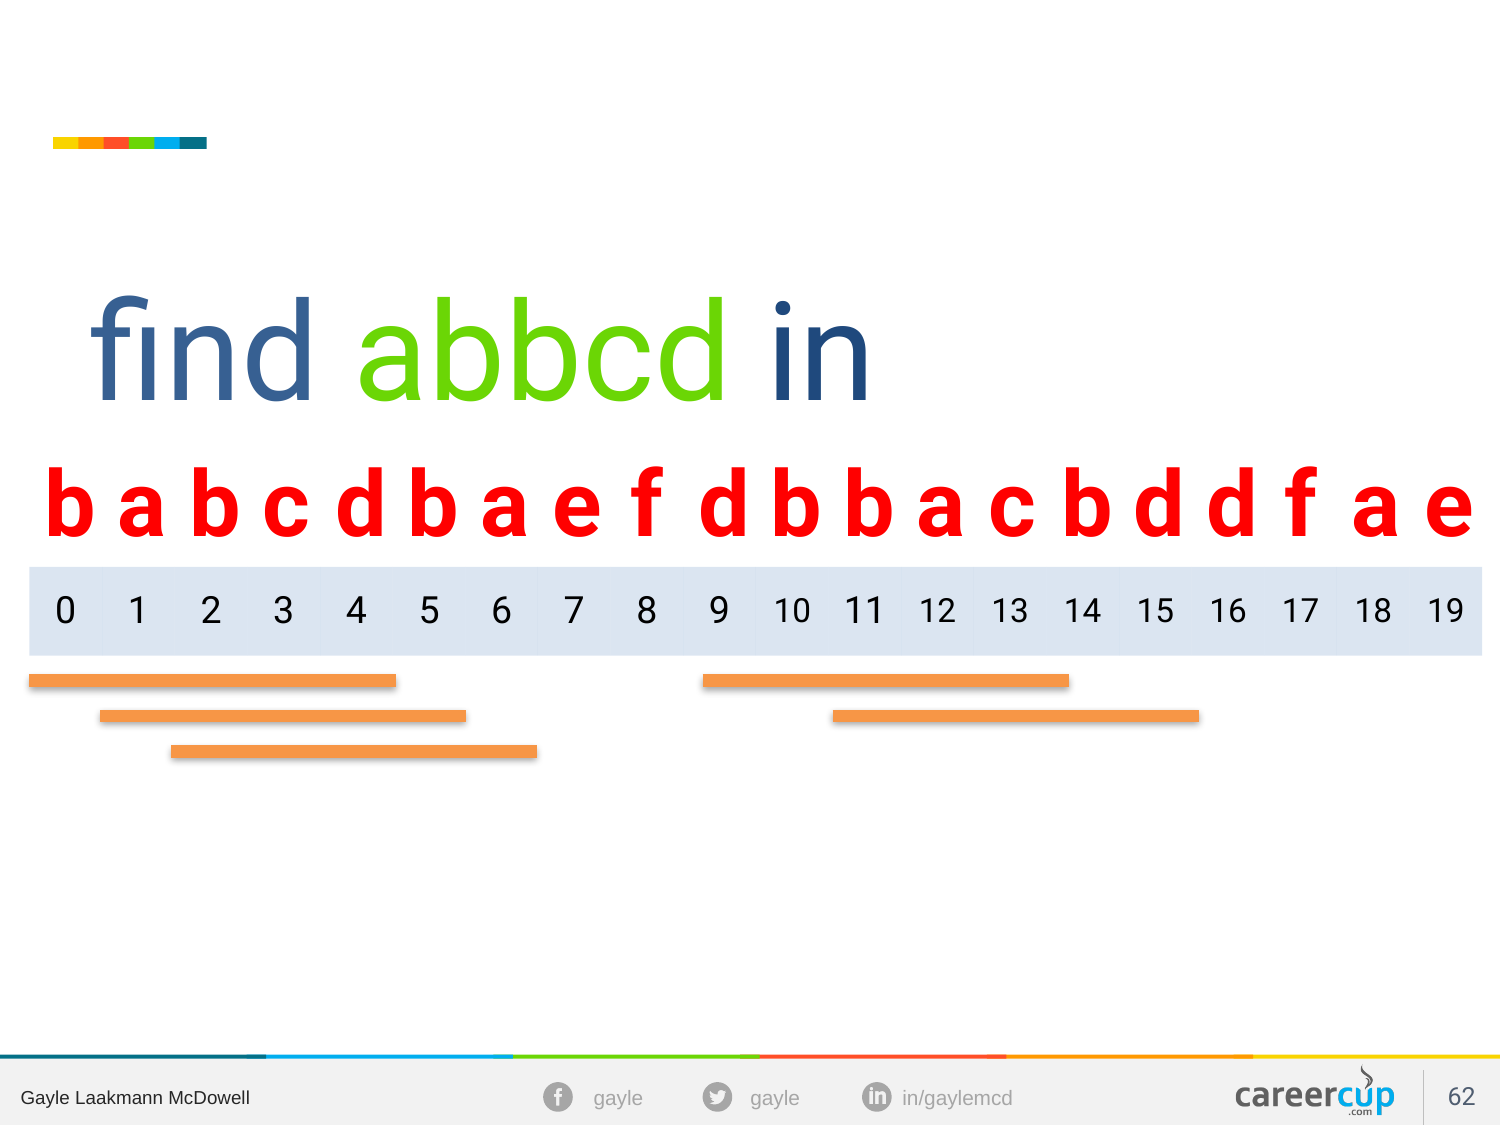

find abbcd in
| b | a | b | c | d | b | a | e | f | d | b | b | a | c | b | d | d | f | a | e |
| --- | --- | --- | --- | --- | --- | --- | --- | --- | --- | --- | --- | --- | --- | --- | --- | --- | --- | --- | --- |
| 0 | 1 | 2 | 3 | 4 | 5 | 6 | 7 | 8 | 9 | 10 | 11 | 12 | 13 | 14 | 15 | 16 | 17 | 18 | 19 |